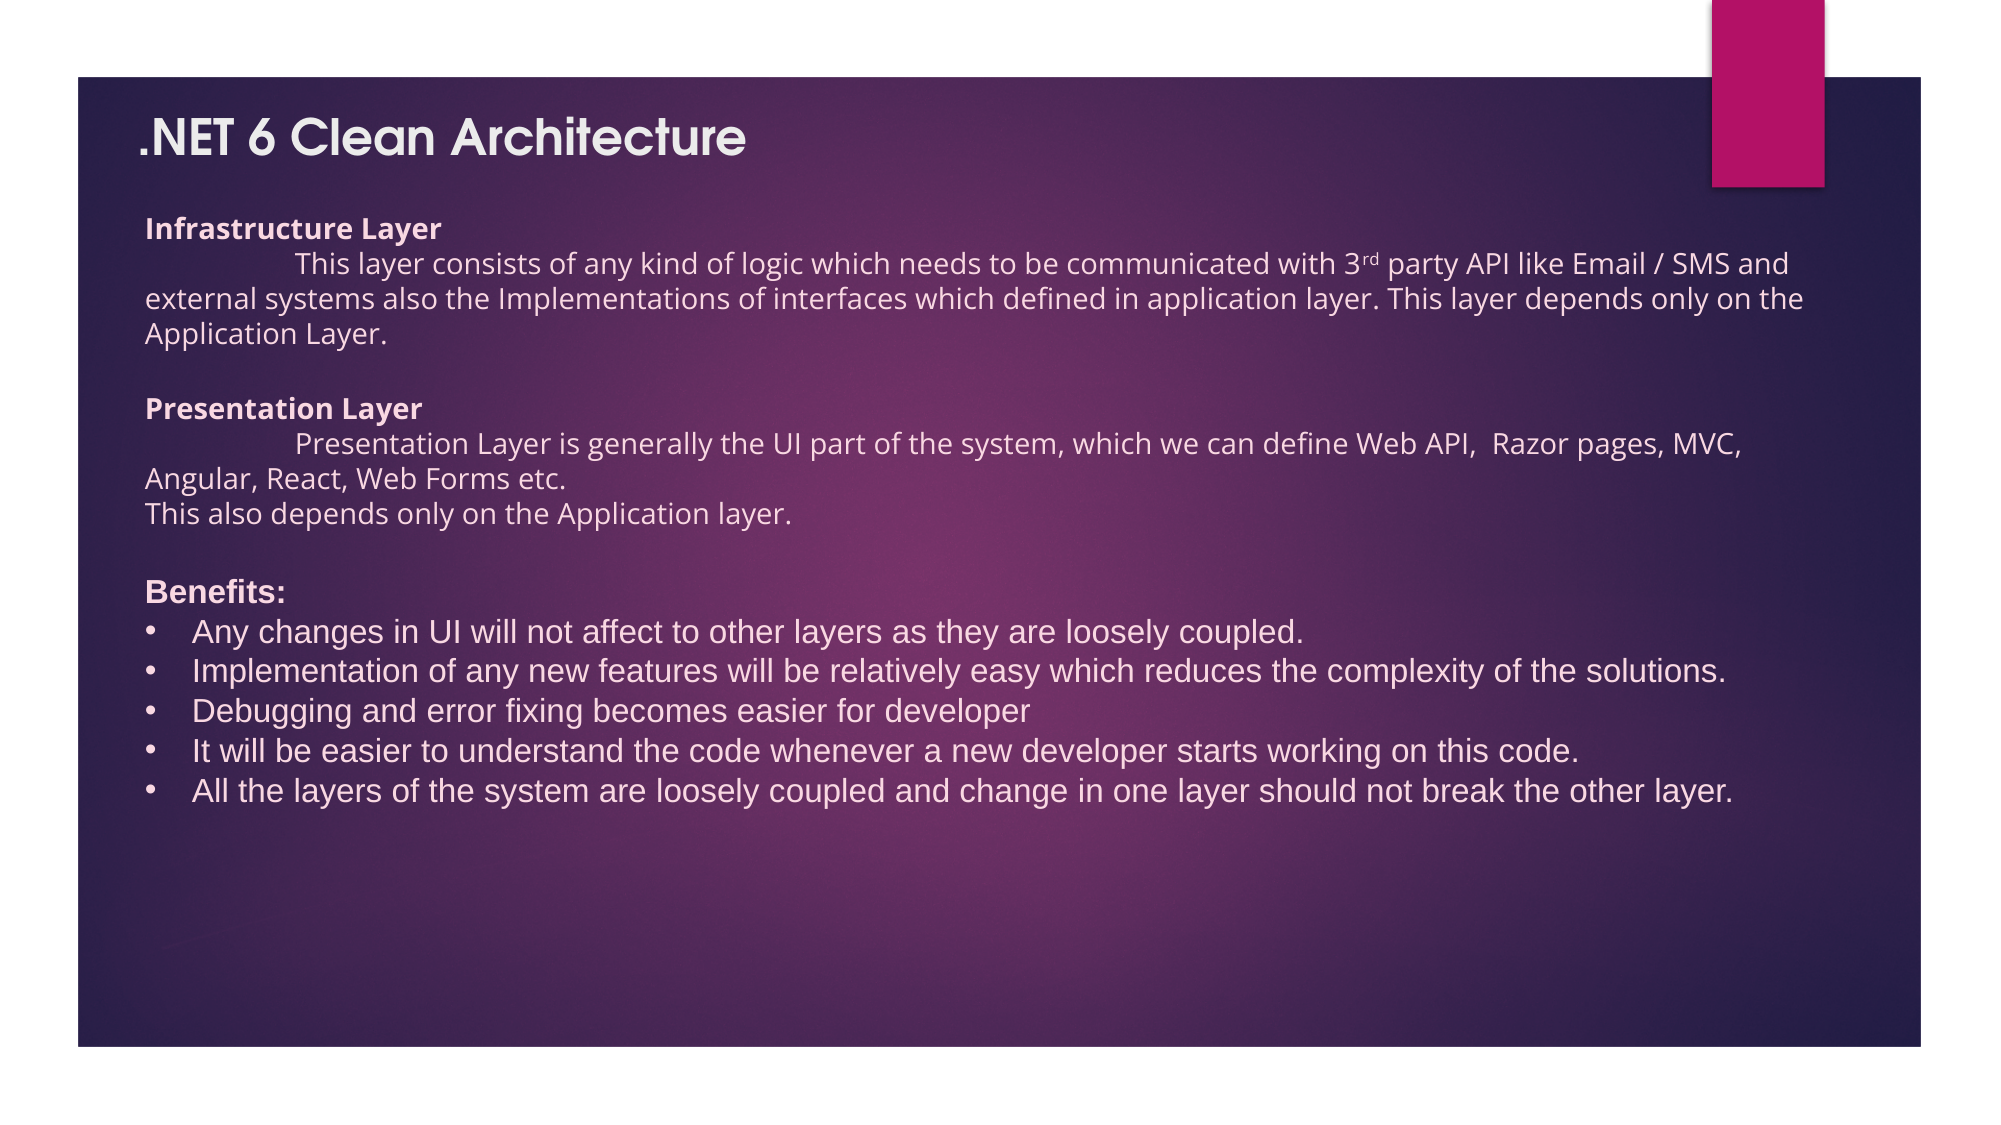

# .NET 6 Clean Architecture
Infrastructure Layer
	This layer consists of any kind of logic which needs to be communicated with 3rd party API like Email / SMS and external systems also the Implementations of interfaces which defined in application layer. This layer depends only on the Application Layer.
Presentation Layer
	Presentation Layer is generally the UI part of the system, which we can define Web API,  Razor pages, MVC,  Angular, React, Web Forms etc.
This also depends only on the Application layer.
Benefits:
Any changes in UI will not affect to other layers as they are loosely coupled.
Implementation of any new features will be relatively easy which reduces the complexity of the solutions.
Debugging and error fixing becomes easier for developer
It will be easier to understand the code whenever a new developer starts working on this code.
All the layers of the system are loosely coupled and change in one layer should not break the other layer.